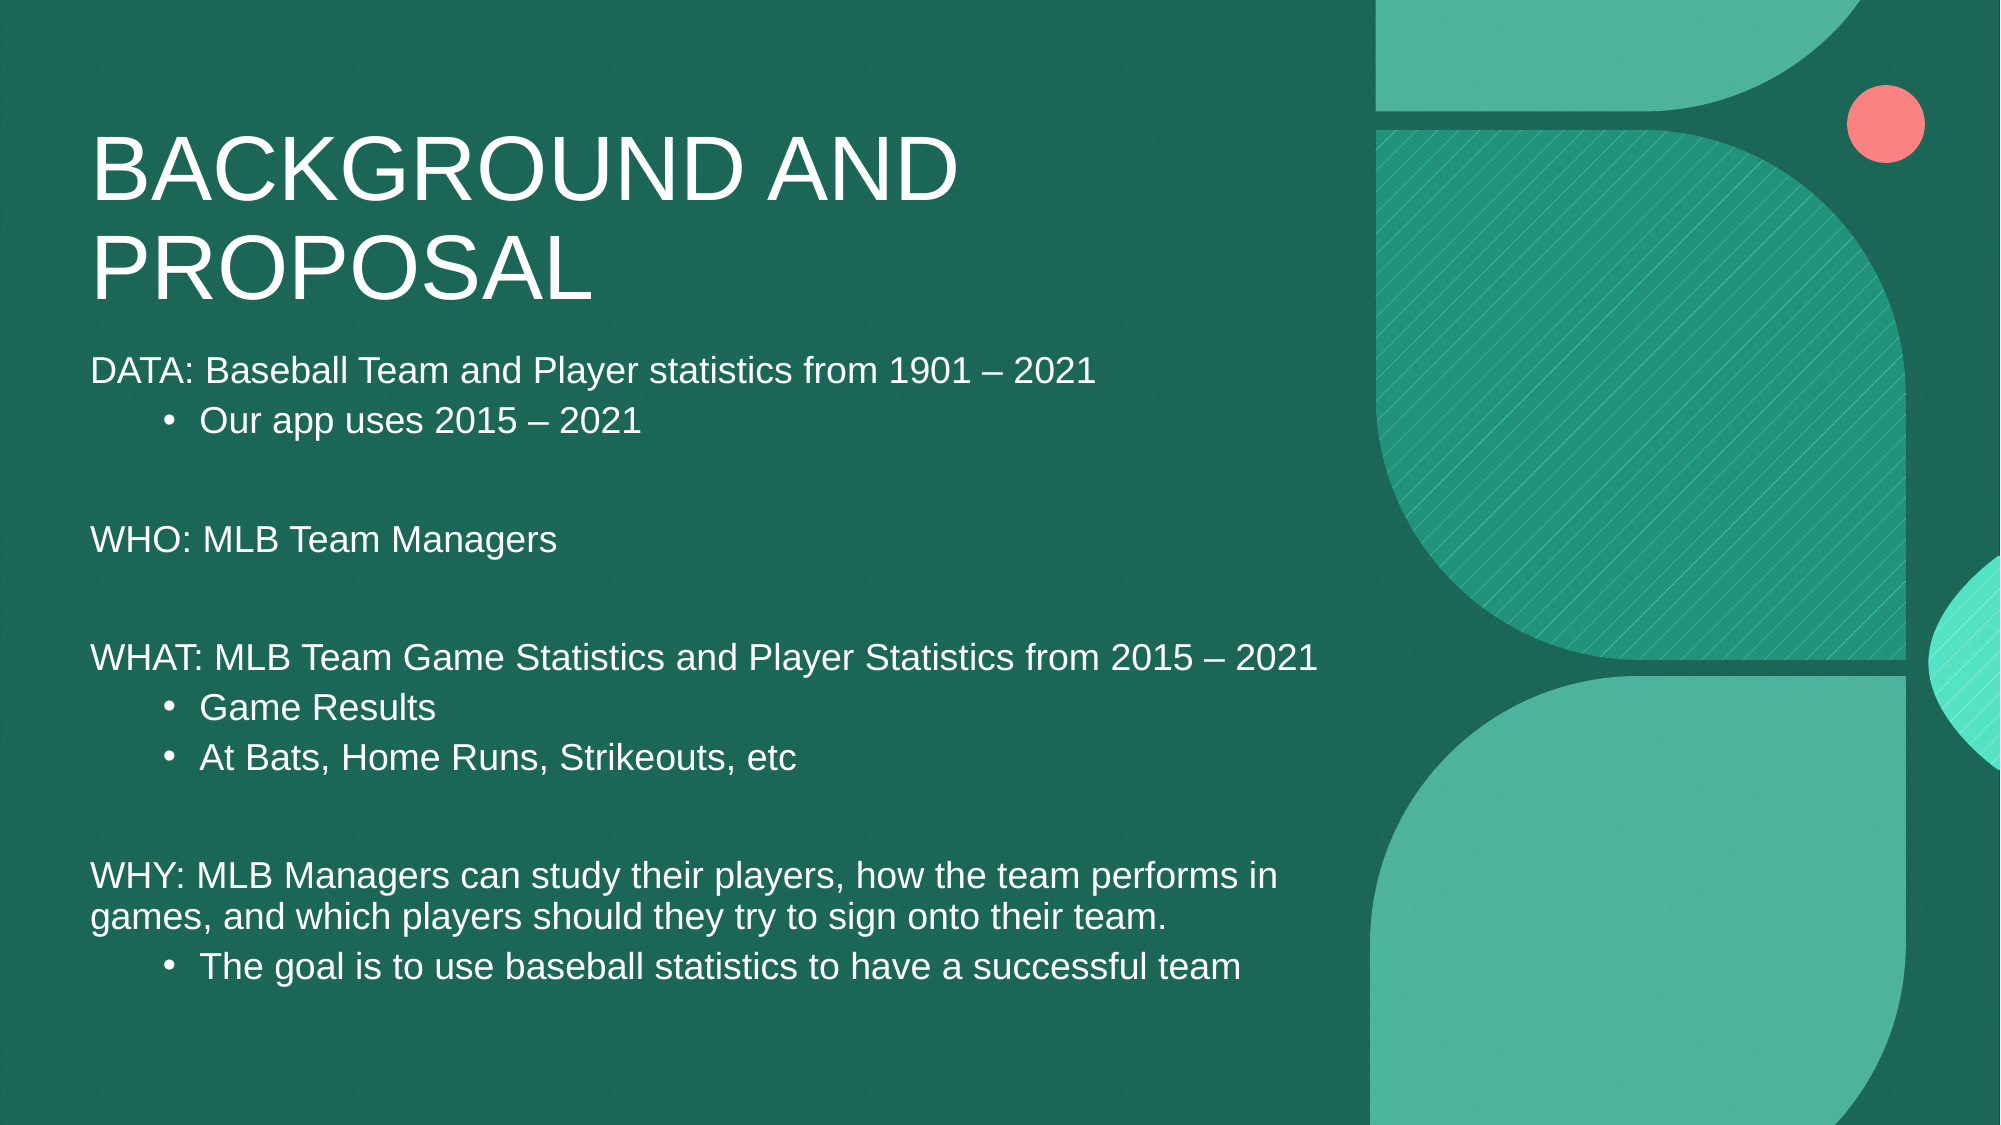

# BACKGROUND AND PROPOSAL
DATA: Baseball Team and Player statistics from 1901 – 2021
Our app uses 2015 – 2021

WHO: MLB Team Managers

WHAT: MLB Team Game Statistics and Player Statistics from 2015 – 2021
Game Results
At Bats, Home Runs, Strikeouts, etc

WHY: MLB Managers can study their players, how the team performs in games, and which players should they try to sign onto their team.
The goal is to use baseball statistics to have a successful team